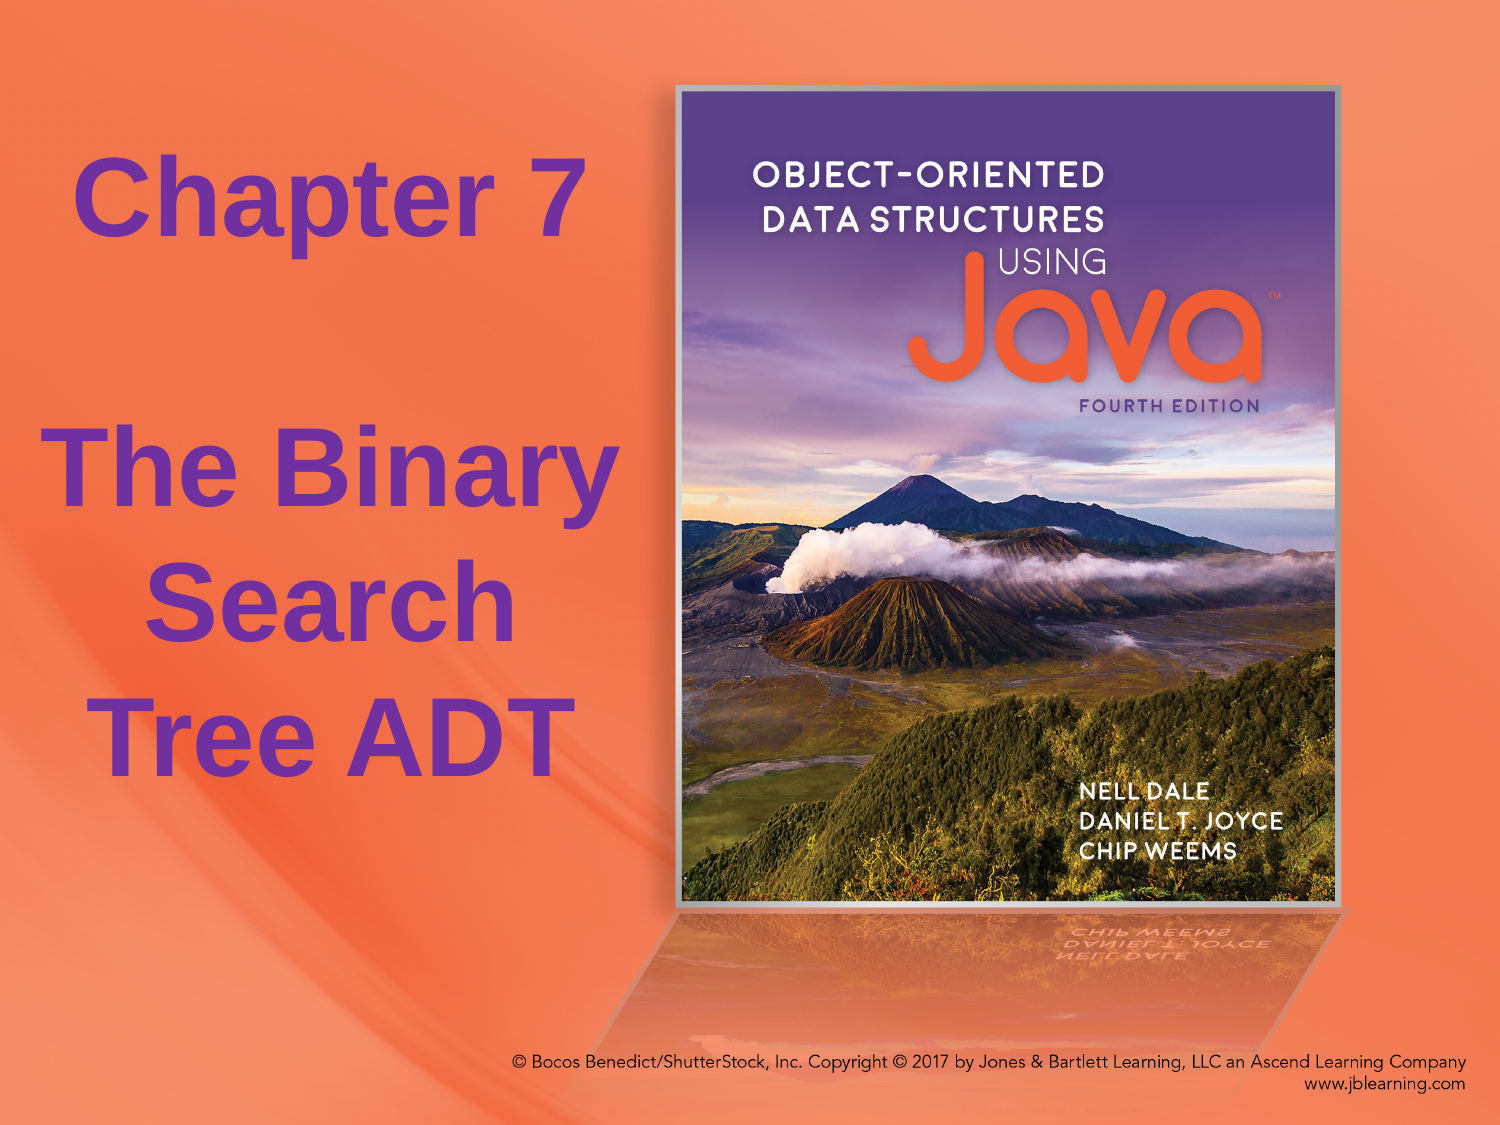

# Chapter 7 The Binary Search Tree ADT